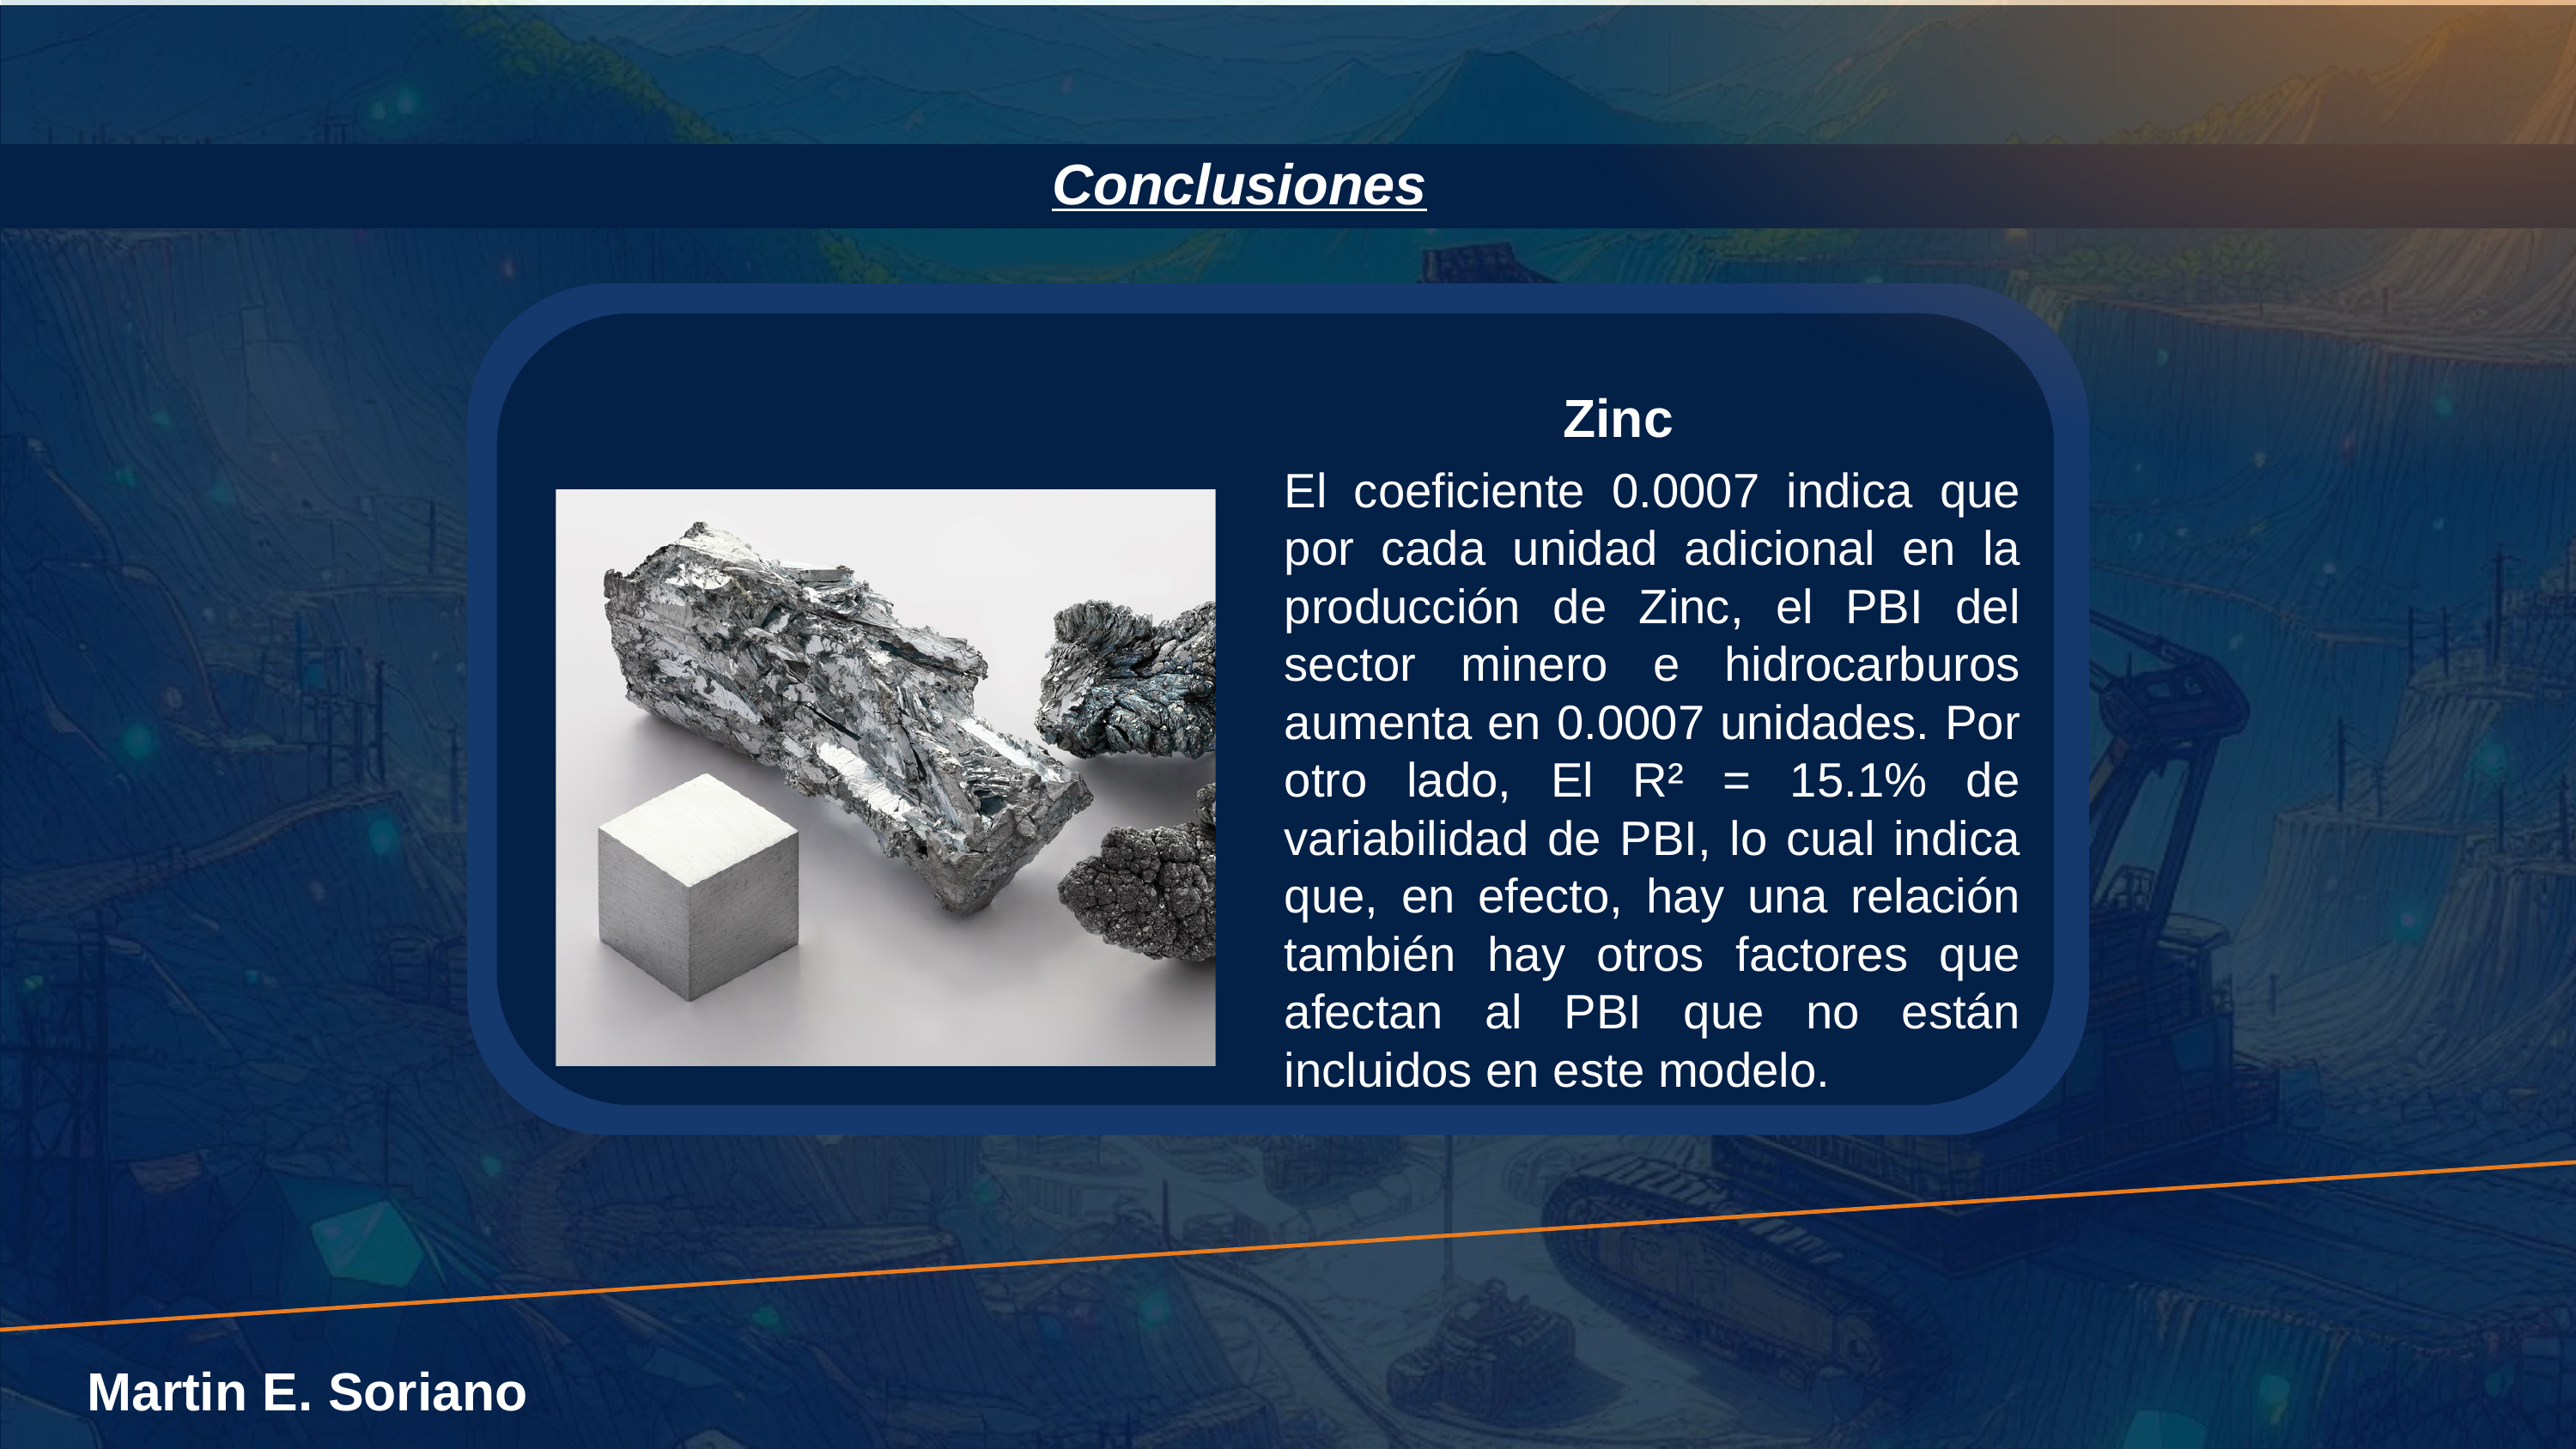

Conclusiones

Zinc
El coeficiente 0.0007 indica que por cada unidad adicional en la producción de Zinc, el PBI del sector minero e hidrocarburos aumenta en 0.0007 unidades. Por otro lado, El R² = 15.1% de variabilidad de PBI, lo cual indica que, en efecto, hay una relación también hay otros factores que afectan al PBI que no están incluidos en este modelo.

Plata

Martin E. Soriano